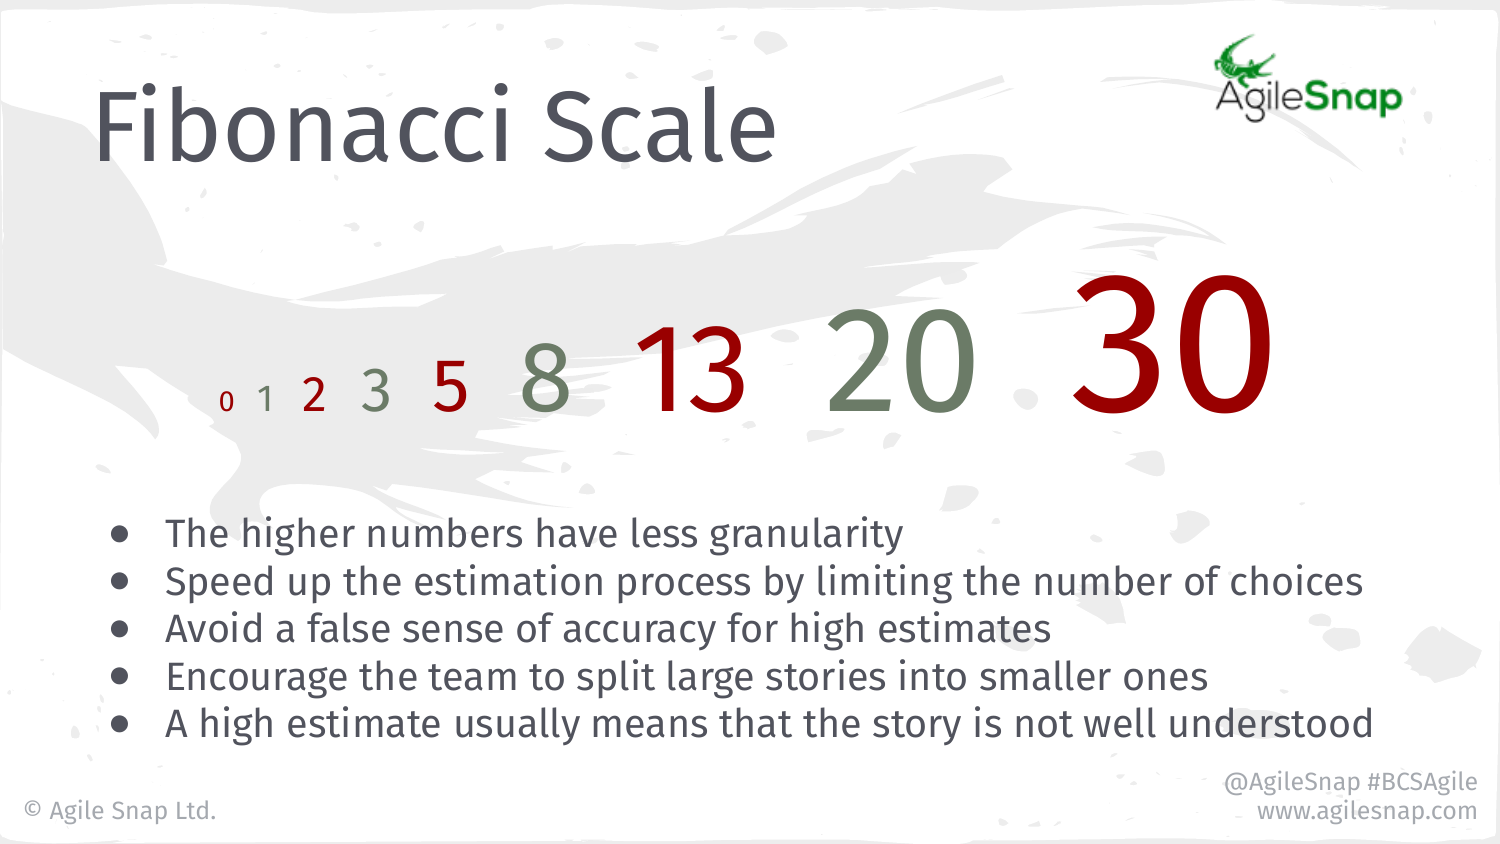

Fibonacci Scale
0   1   2   3   5   8   13   20   30
The higher numbers have less granularity
Speed up the estimation process by limiting the number of choices
Avoid a false sense of accuracy for high estimates
Encourage the team to split large stories into smaller ones
A high estimate usually means that the story is not well understood